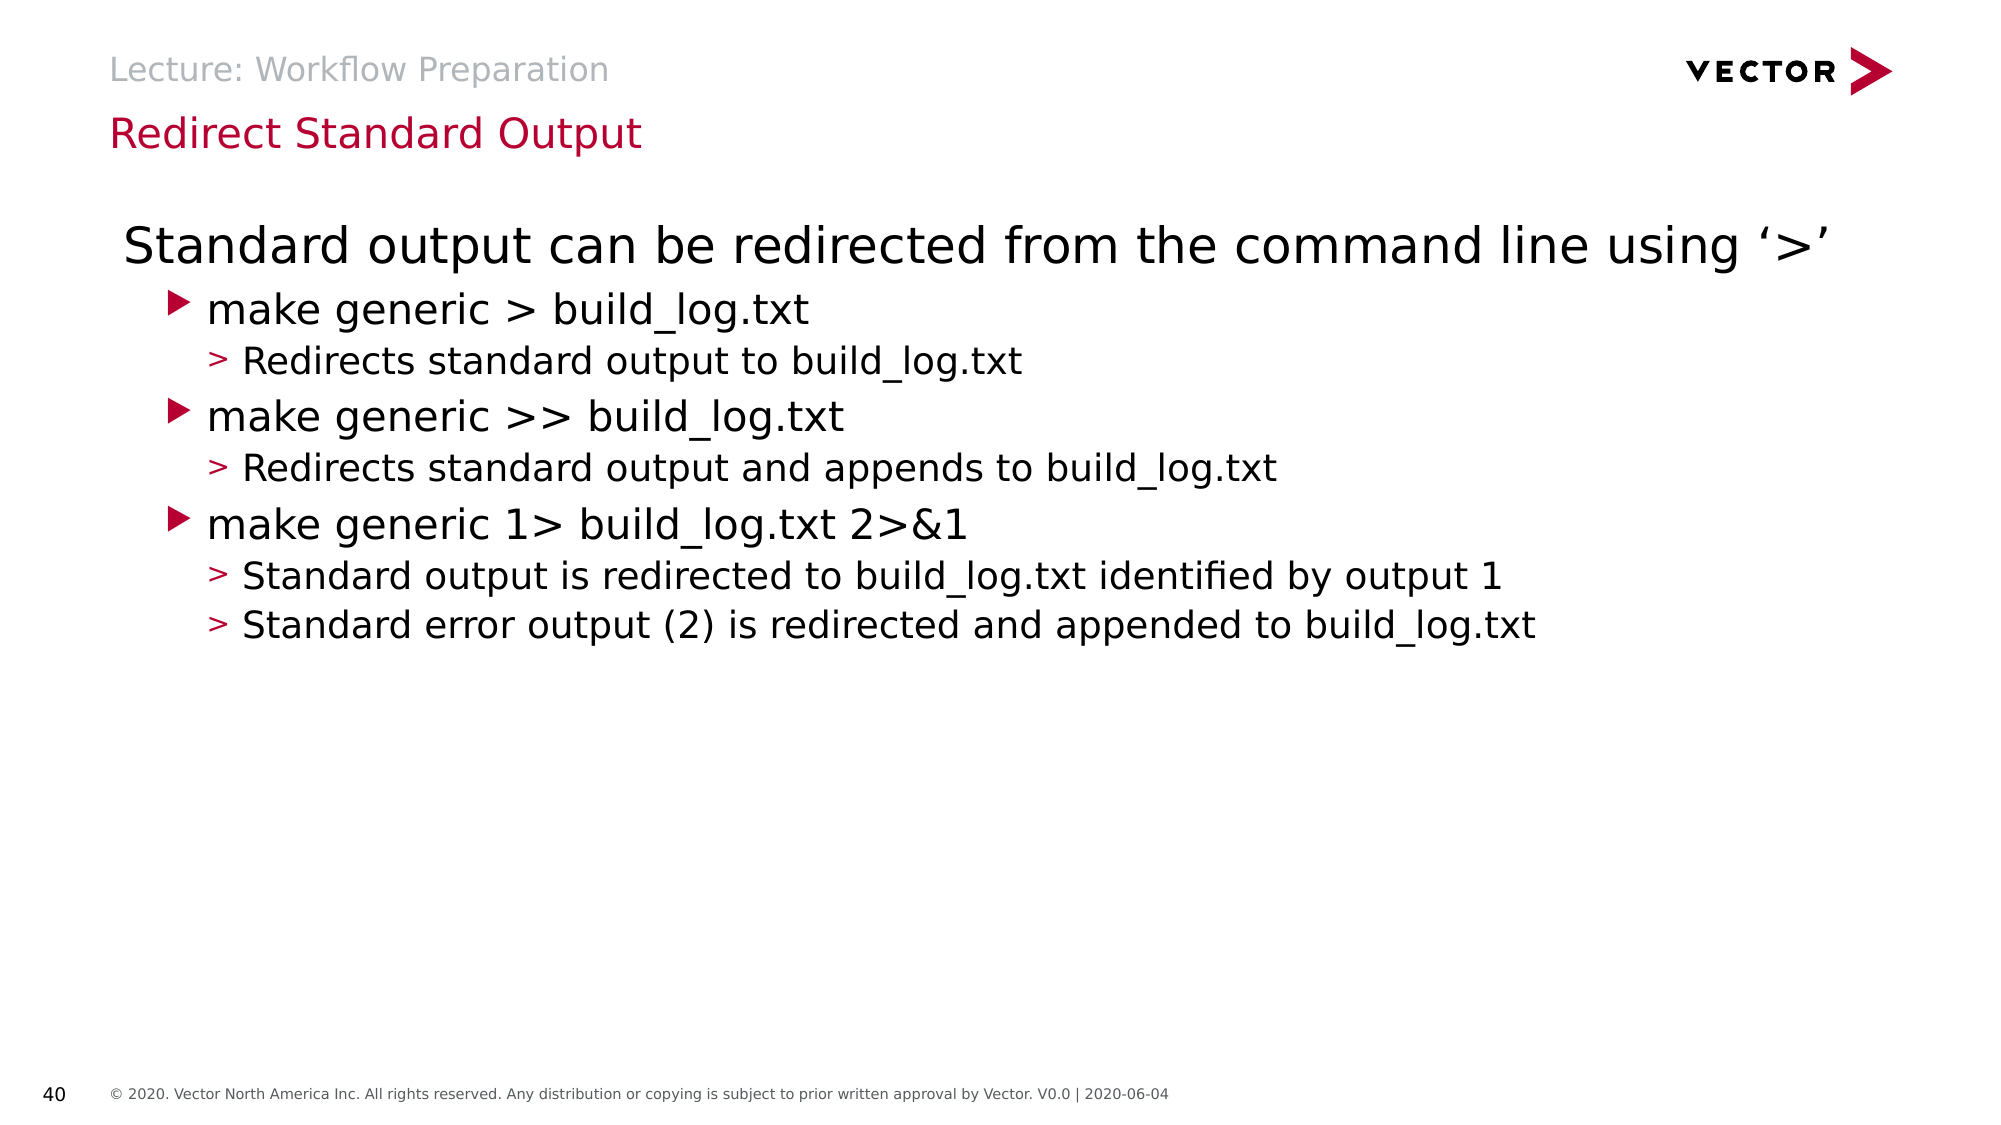

# Lecture: Workflow Preparation
Redirect Standard Output
Standard output can be redirected from the command line using ‘>’
make generic > build_log.txt
Redirects standard output to build_log.txt
make generic >> build_log.txt
Redirects standard output and appends to build_log.txt
make generic 1> build_log.txt 2>&1
Standard output is redirected to build_log.txt identified by output 1
Standard error output (2) is redirected and appended to build_log.txt